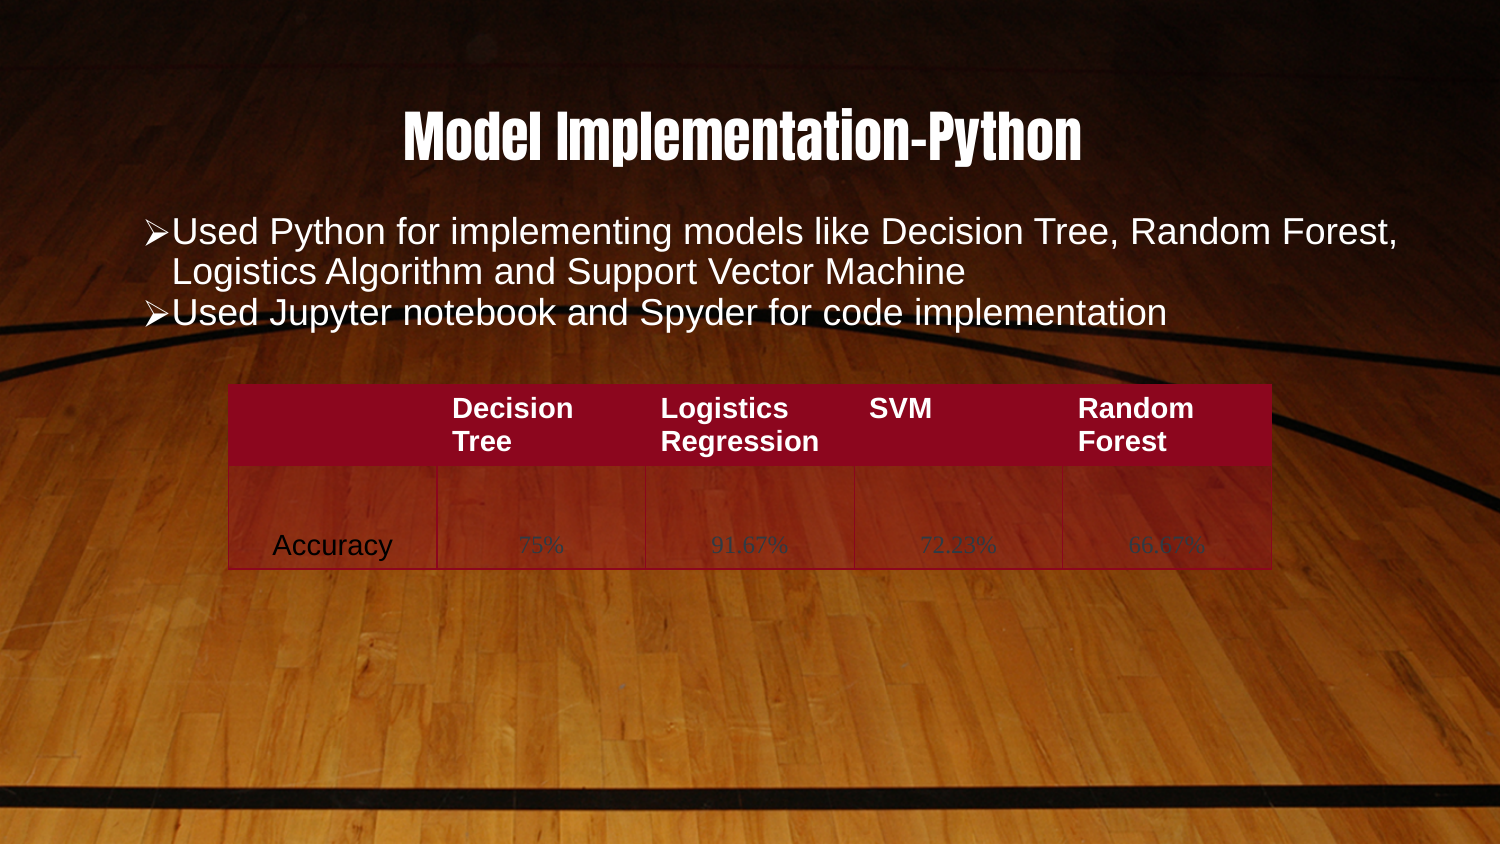

# Model Implementation-Python
Used Python for implementing models like Decision Tree, Random Forest, Logistics Algorithm and Support Vector Machine
Used Jupyter notebook and Spyder for code implementation

|  | Decision Tree | Logistics Regression | SVM | Random Forest |
| --- | --- | --- | --- | --- |
| Accuracy | 75% | 91.67% | 72.23% | 66.67% |